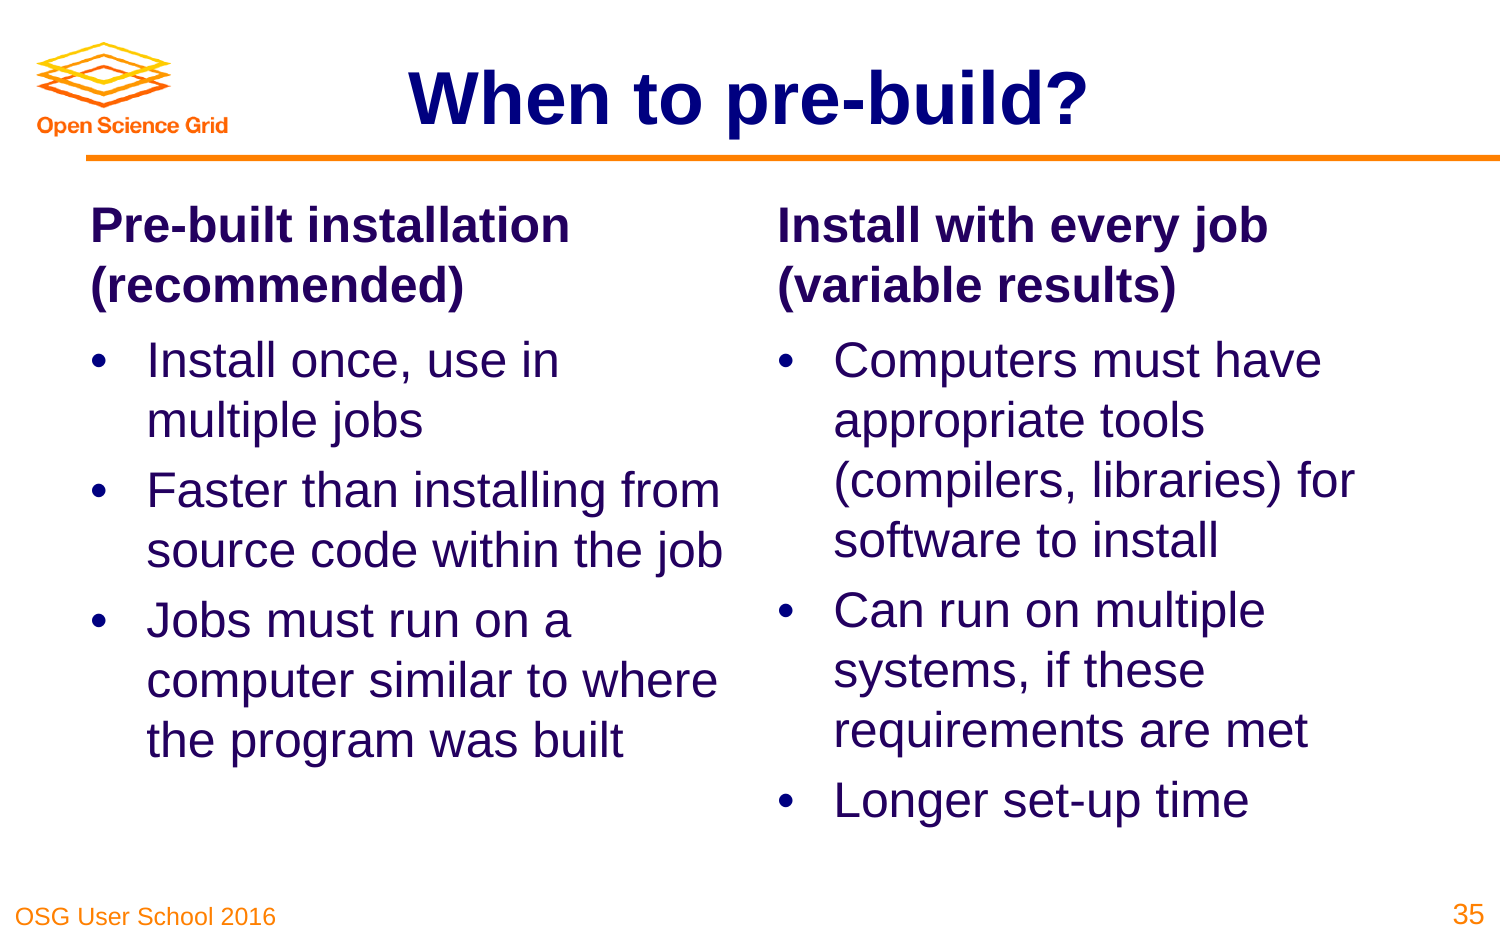

# When to pre-build?
Pre-built installation (recommended)
Install with every job (variable results)
Install once, use in multiple jobs
Faster than installing from source code within the job
Jobs must run on a computer similar to where the program was built
Computers must have appropriate tools (compilers, libraries) for software to install
Can run on multiple systems, if these requirements are met
Longer set-up time
35